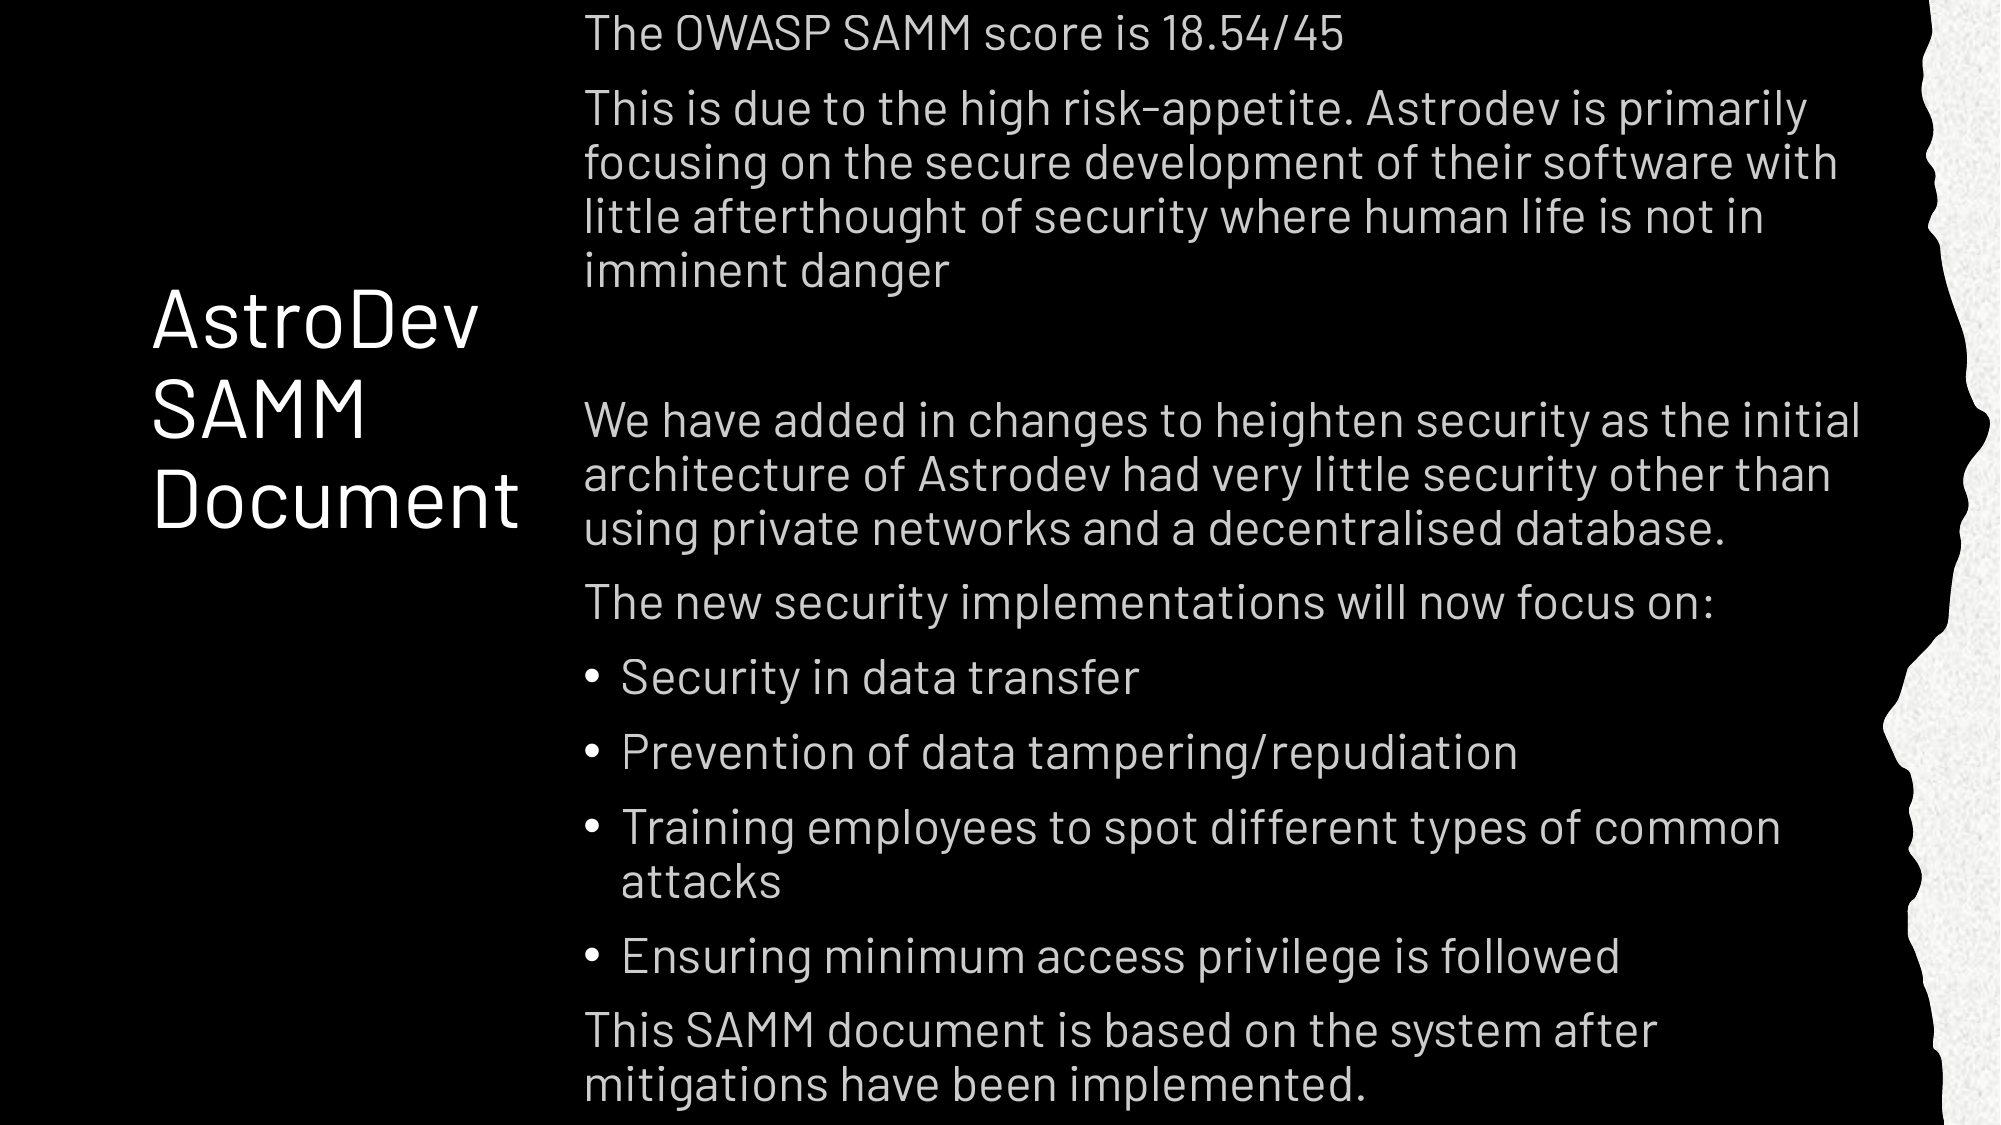

The OWASP SAMM score is 18.54/45
This is due to the high risk-appetite. Astrodev is primarily focusing on the secure development of their software with little afterthought of security where human life is not in imminent danger

We have added in changes to heighten security as the initial architecture of Astrodev had very little security other than using private networks and a decentralised database.
The new security implementations will now focus on:
Security in data transfer
Prevention of data tampering/repudiation
Training employees to spot different types of common attacks
Ensuring minimum access privilege is followed
This SAMM document is based on the system after mitigations have been implemented.
# AstroDev SAMM Document